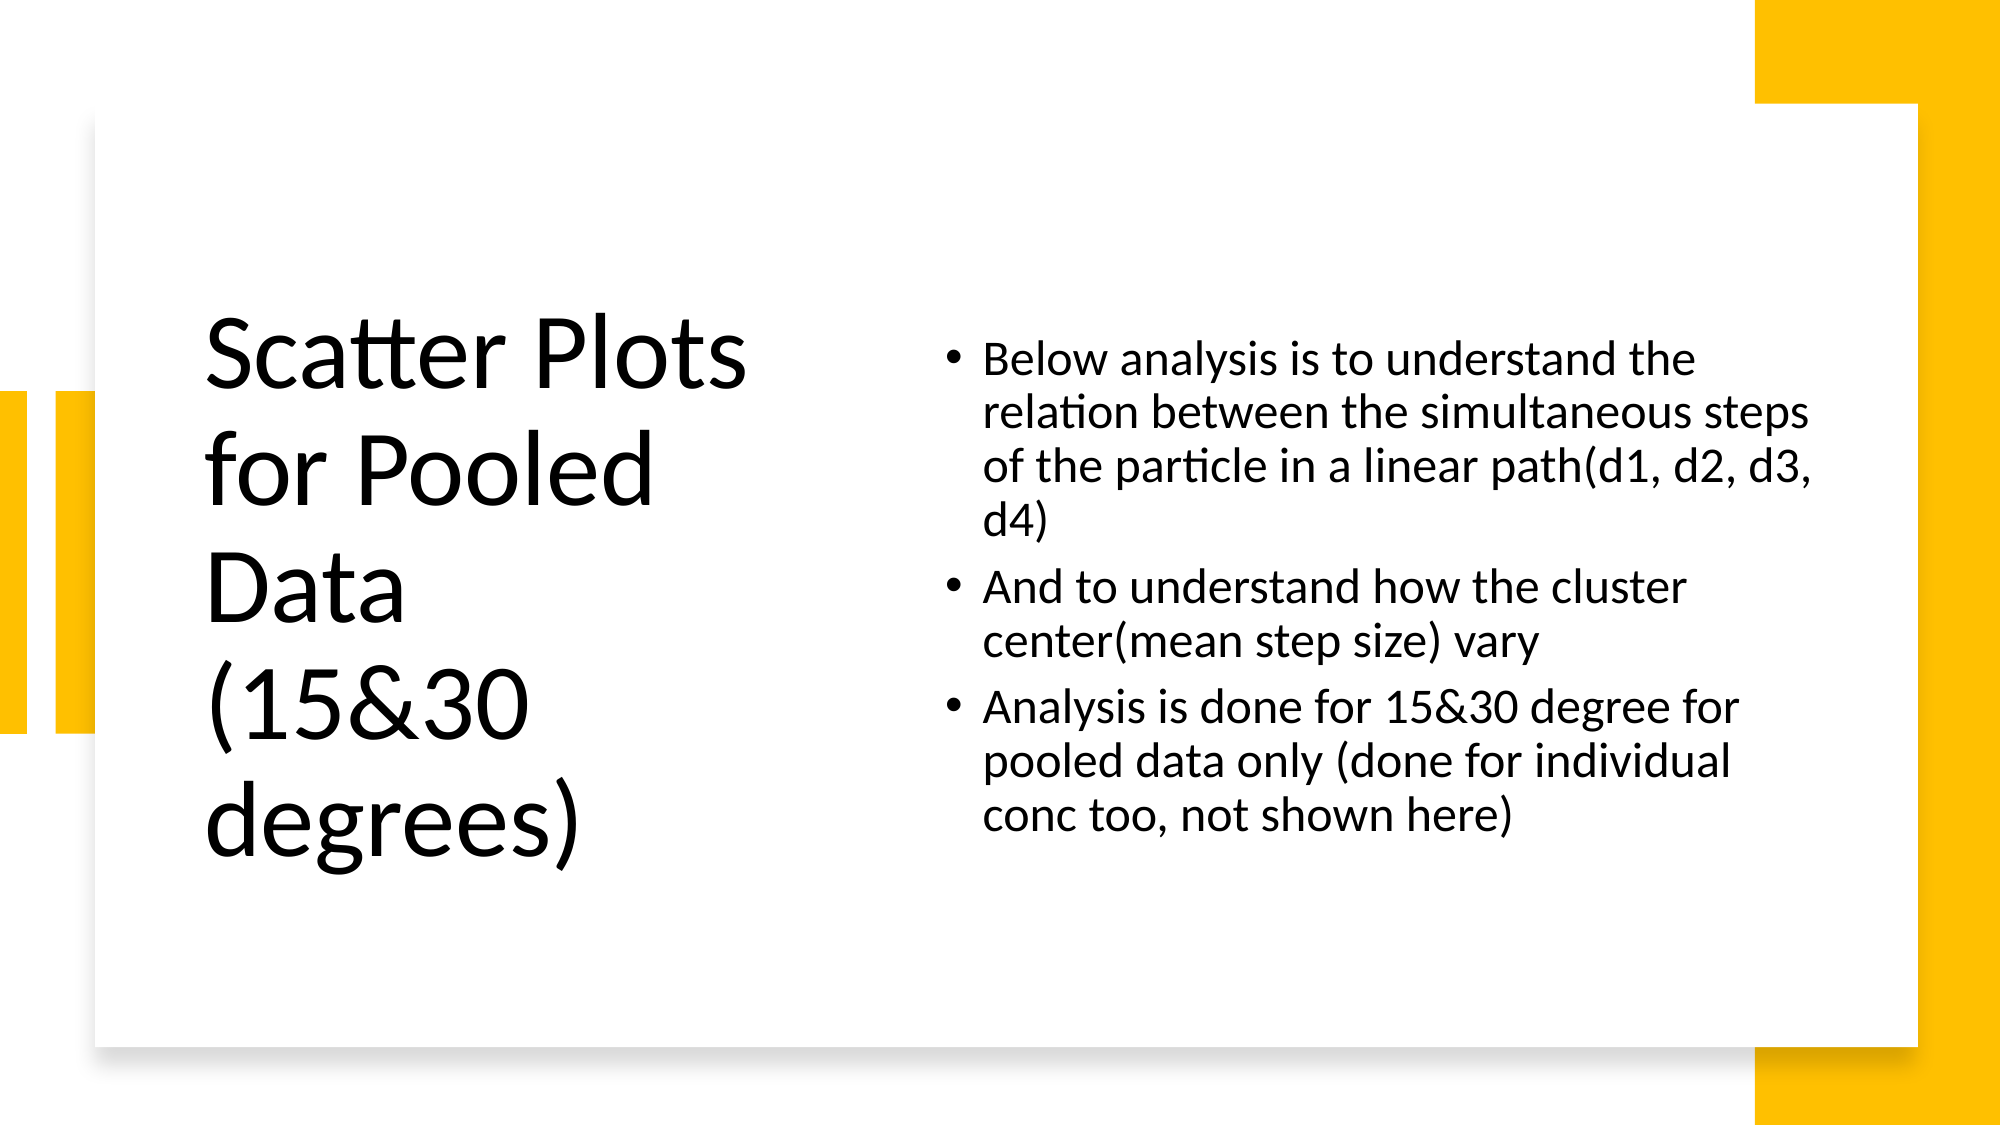

# Scatter Plots for Pooled Data (15&30 degrees)
Below analysis is to understand the relation between the simultaneous steps of the particle in a linear path(d1, d2, d3, d4)
And to understand how the cluster center(mean step size) vary
Analysis is done for 15&30 degree for pooled data only (done for individual conc too, not shown here)